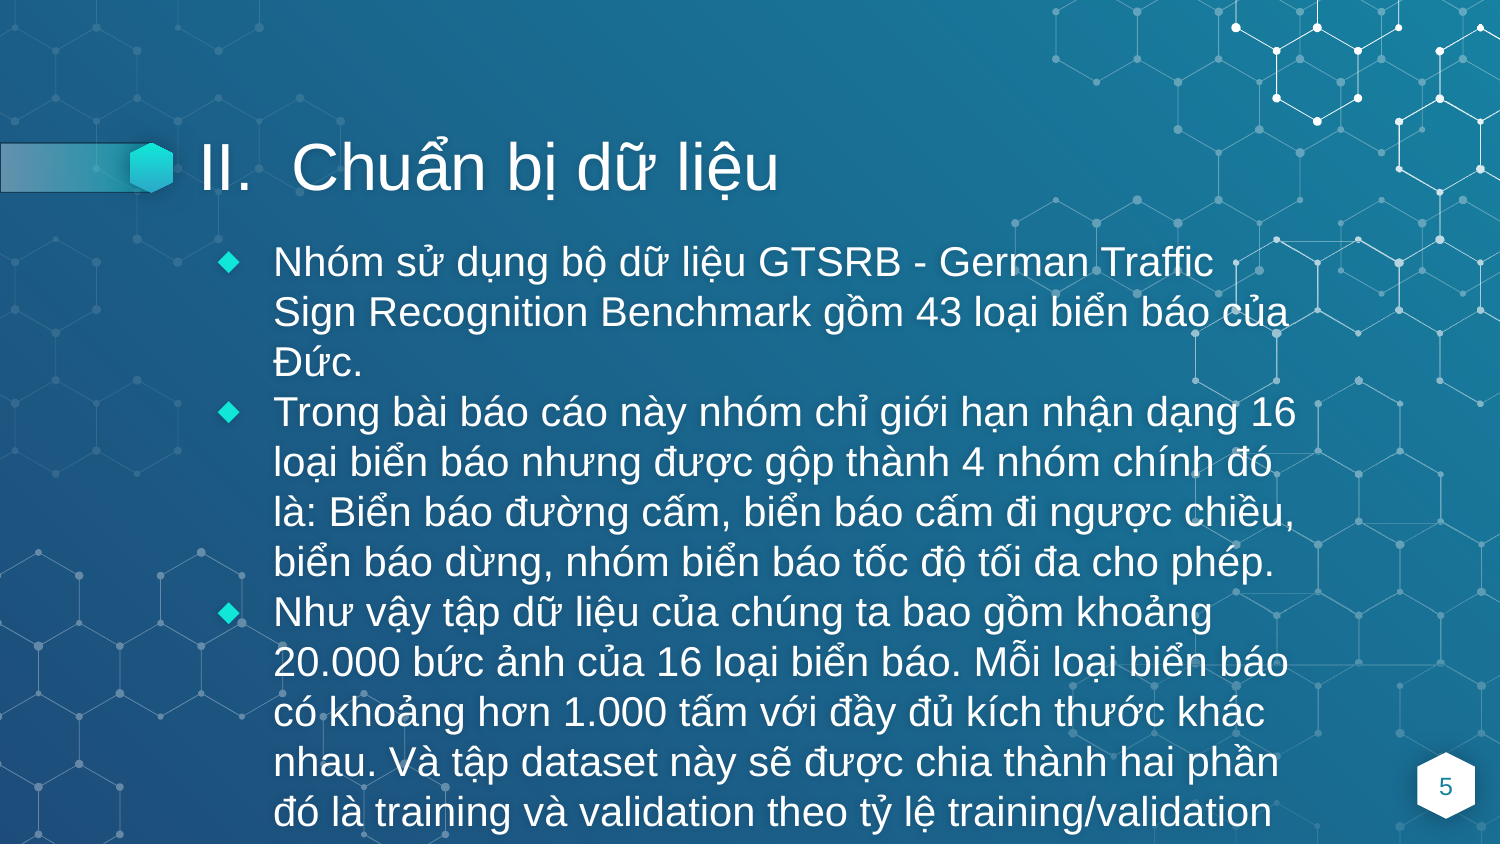

# Chuẩn bị dữ liệu
Nhóm sử dụng bộ dữ liệu GTSRB - German Traffic Sign Recognition Benchmark gồm 43 loại biển báo của Đức.
Trong bài báo cáo này nhóm chỉ giới hạn nhận dạng 16 loại biển báo nhưng được gộp thành 4 nhóm chính đó là: Biển báo đường cấm, biển báo cấm đi ngược chiều, biển báo dừng, nhóm biển báo tốc độ tối đa cho phép.
Như vậy tập dữ liệu của chúng ta bao gồm khoảng 20.000 bức ảnh của 16 loại biển báo. Mỗi loại biển báo có khoảng hơn 1.000 tấm với đầy đủ kích thước khác nhau. Và tập dataset này sẽ được chia thành hai phần đó là training và validation theo tỷ lệ training/validation là 0.8/0.2

5